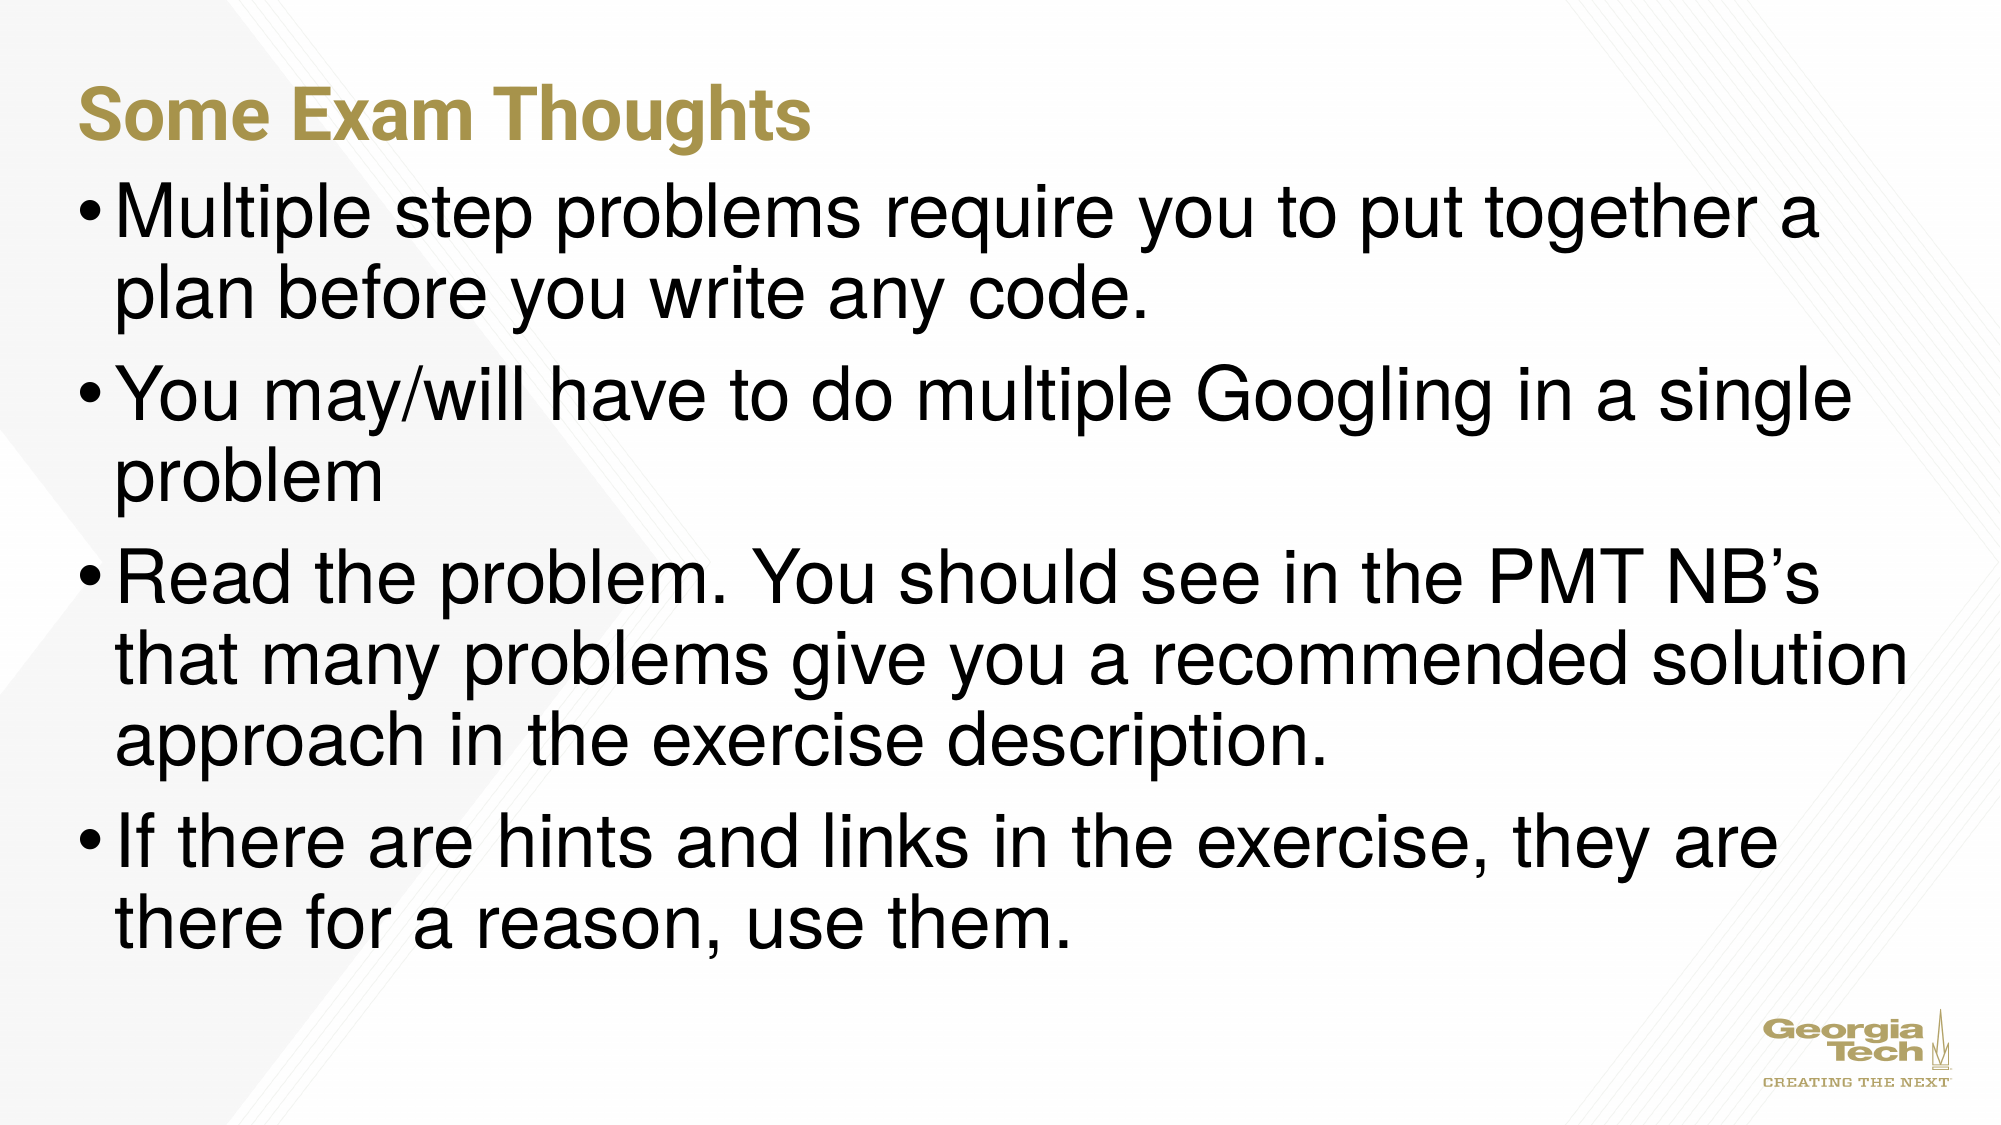

# Some Exam Thoughts
Multiple step problems require you to put together a plan before you write any code.
You may/will have to do multiple Googling in a single problem
Read the problem. You should see in the PMT NB’s that many problems give you a recommended solution approach in the exercise description.
If there are hints and links in the exercise, they are there for a reason, use them.